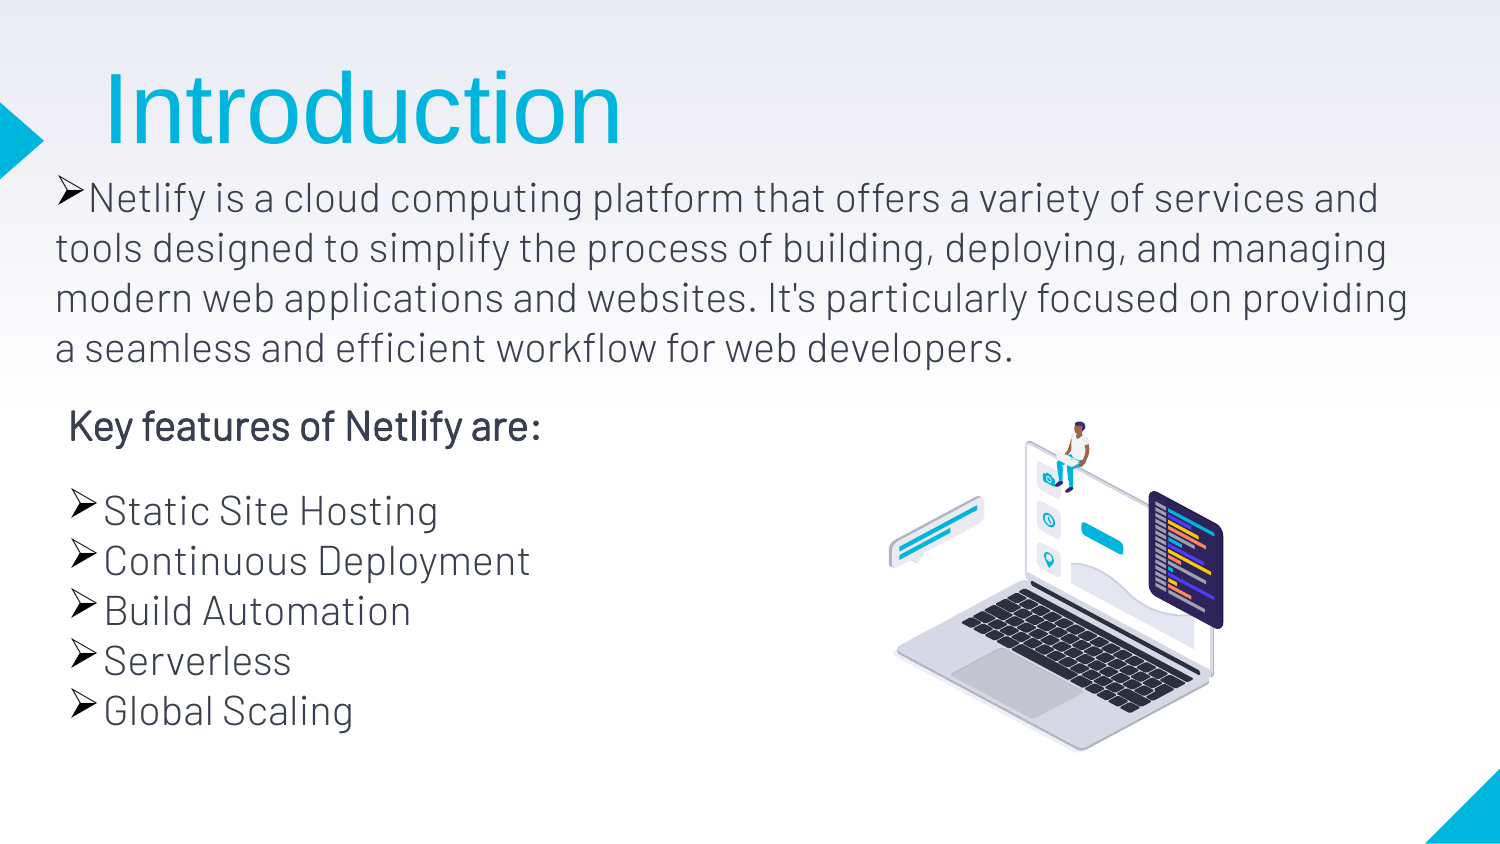

Introduction
Netlify is a cloud computing platform that offers a variety of services and tools designed to simplify the process of building, deploying, and managing modern web applications and websites. It's particularly focused on providing a seamless and efficient workflow for web developers.
Key features of Netlify are:

Static Site Hosting
Continuous Deployment
Build Automation
Serverless
Global Scaling